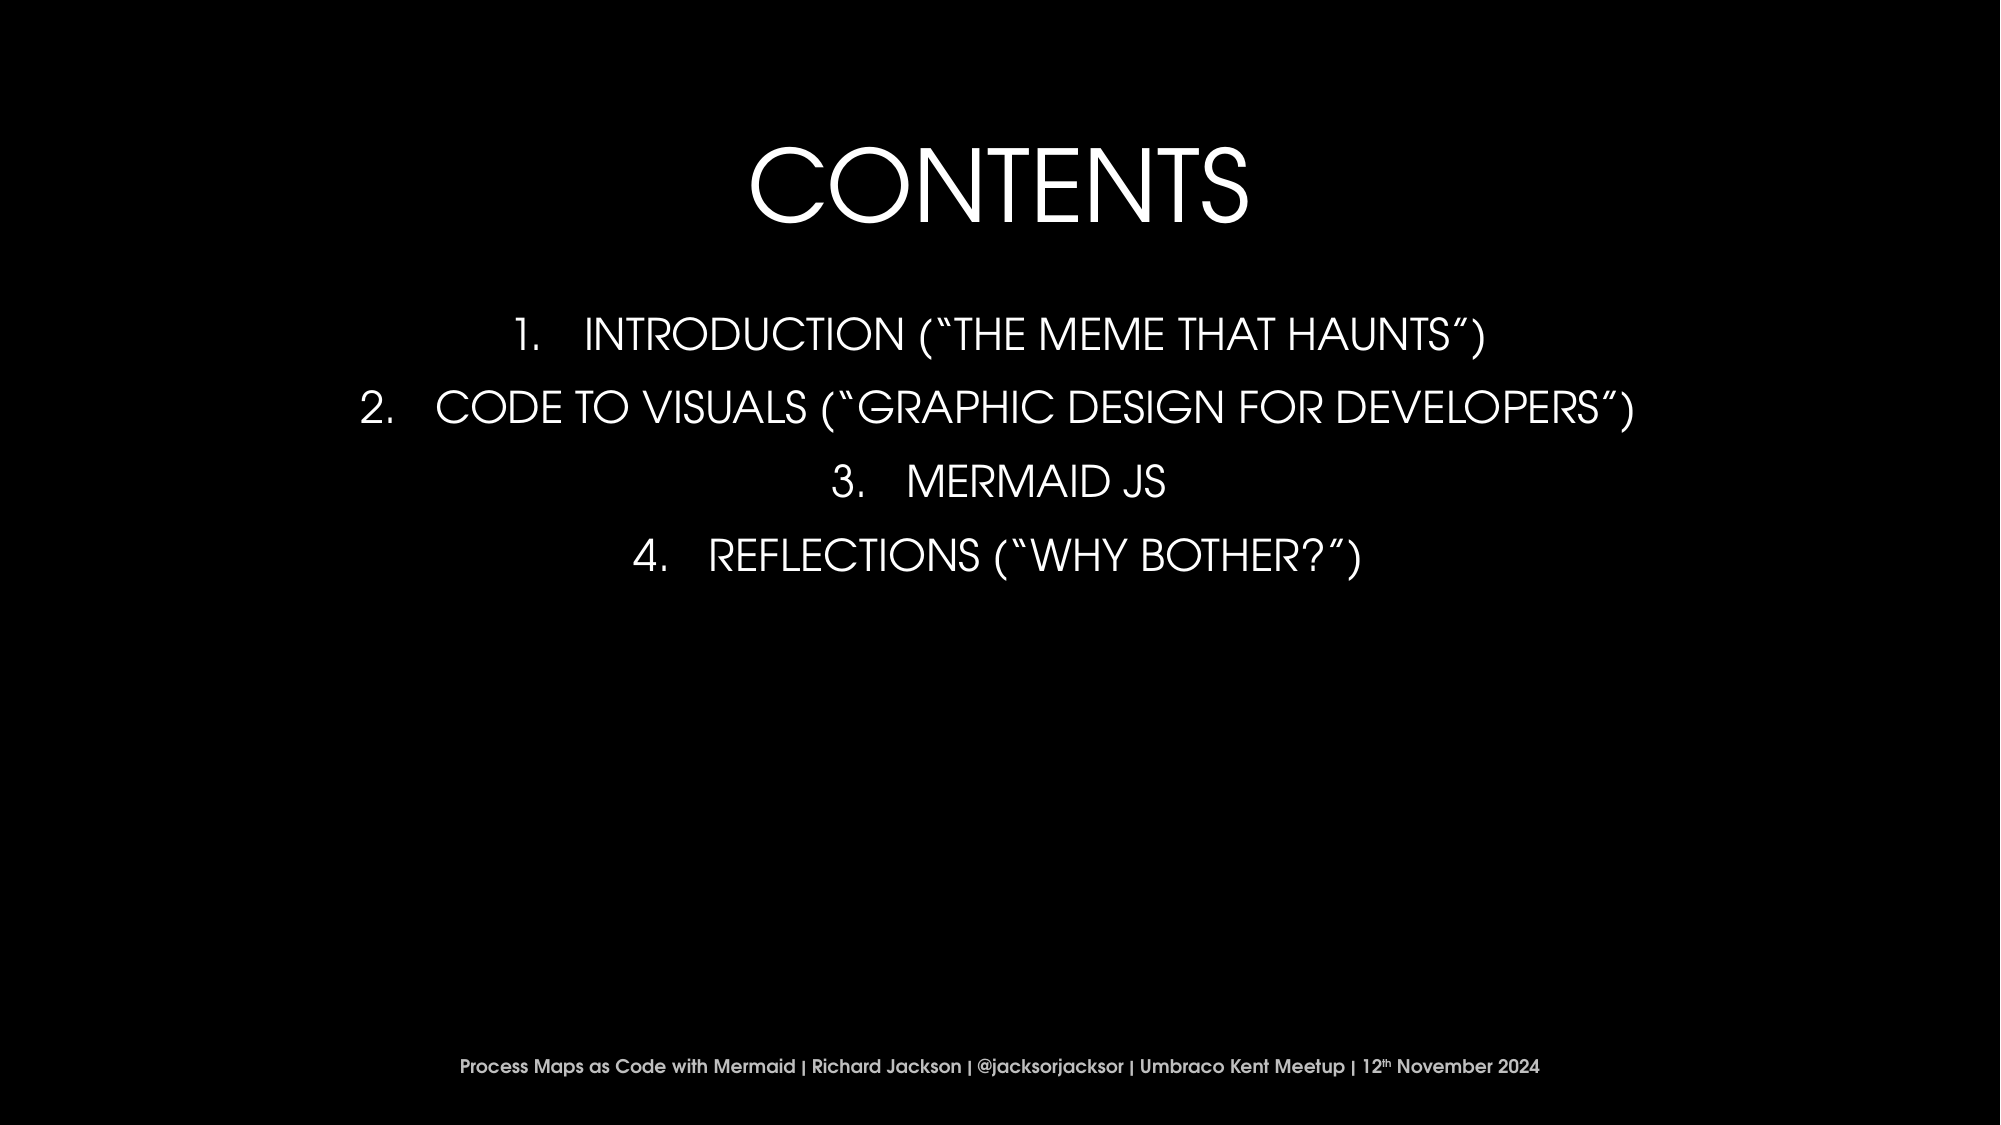

# CONTENTS
Introduction (“The meme that haunts”)
Code to visuals (“Graphic design for developers”)
Mermaid JS
Reflections (“Why bother?”)

Process Maps as Code with Mermaid | Richard Jackson | @jacksorjacksor | Umbraco Kent Meetup | 12th November 2024